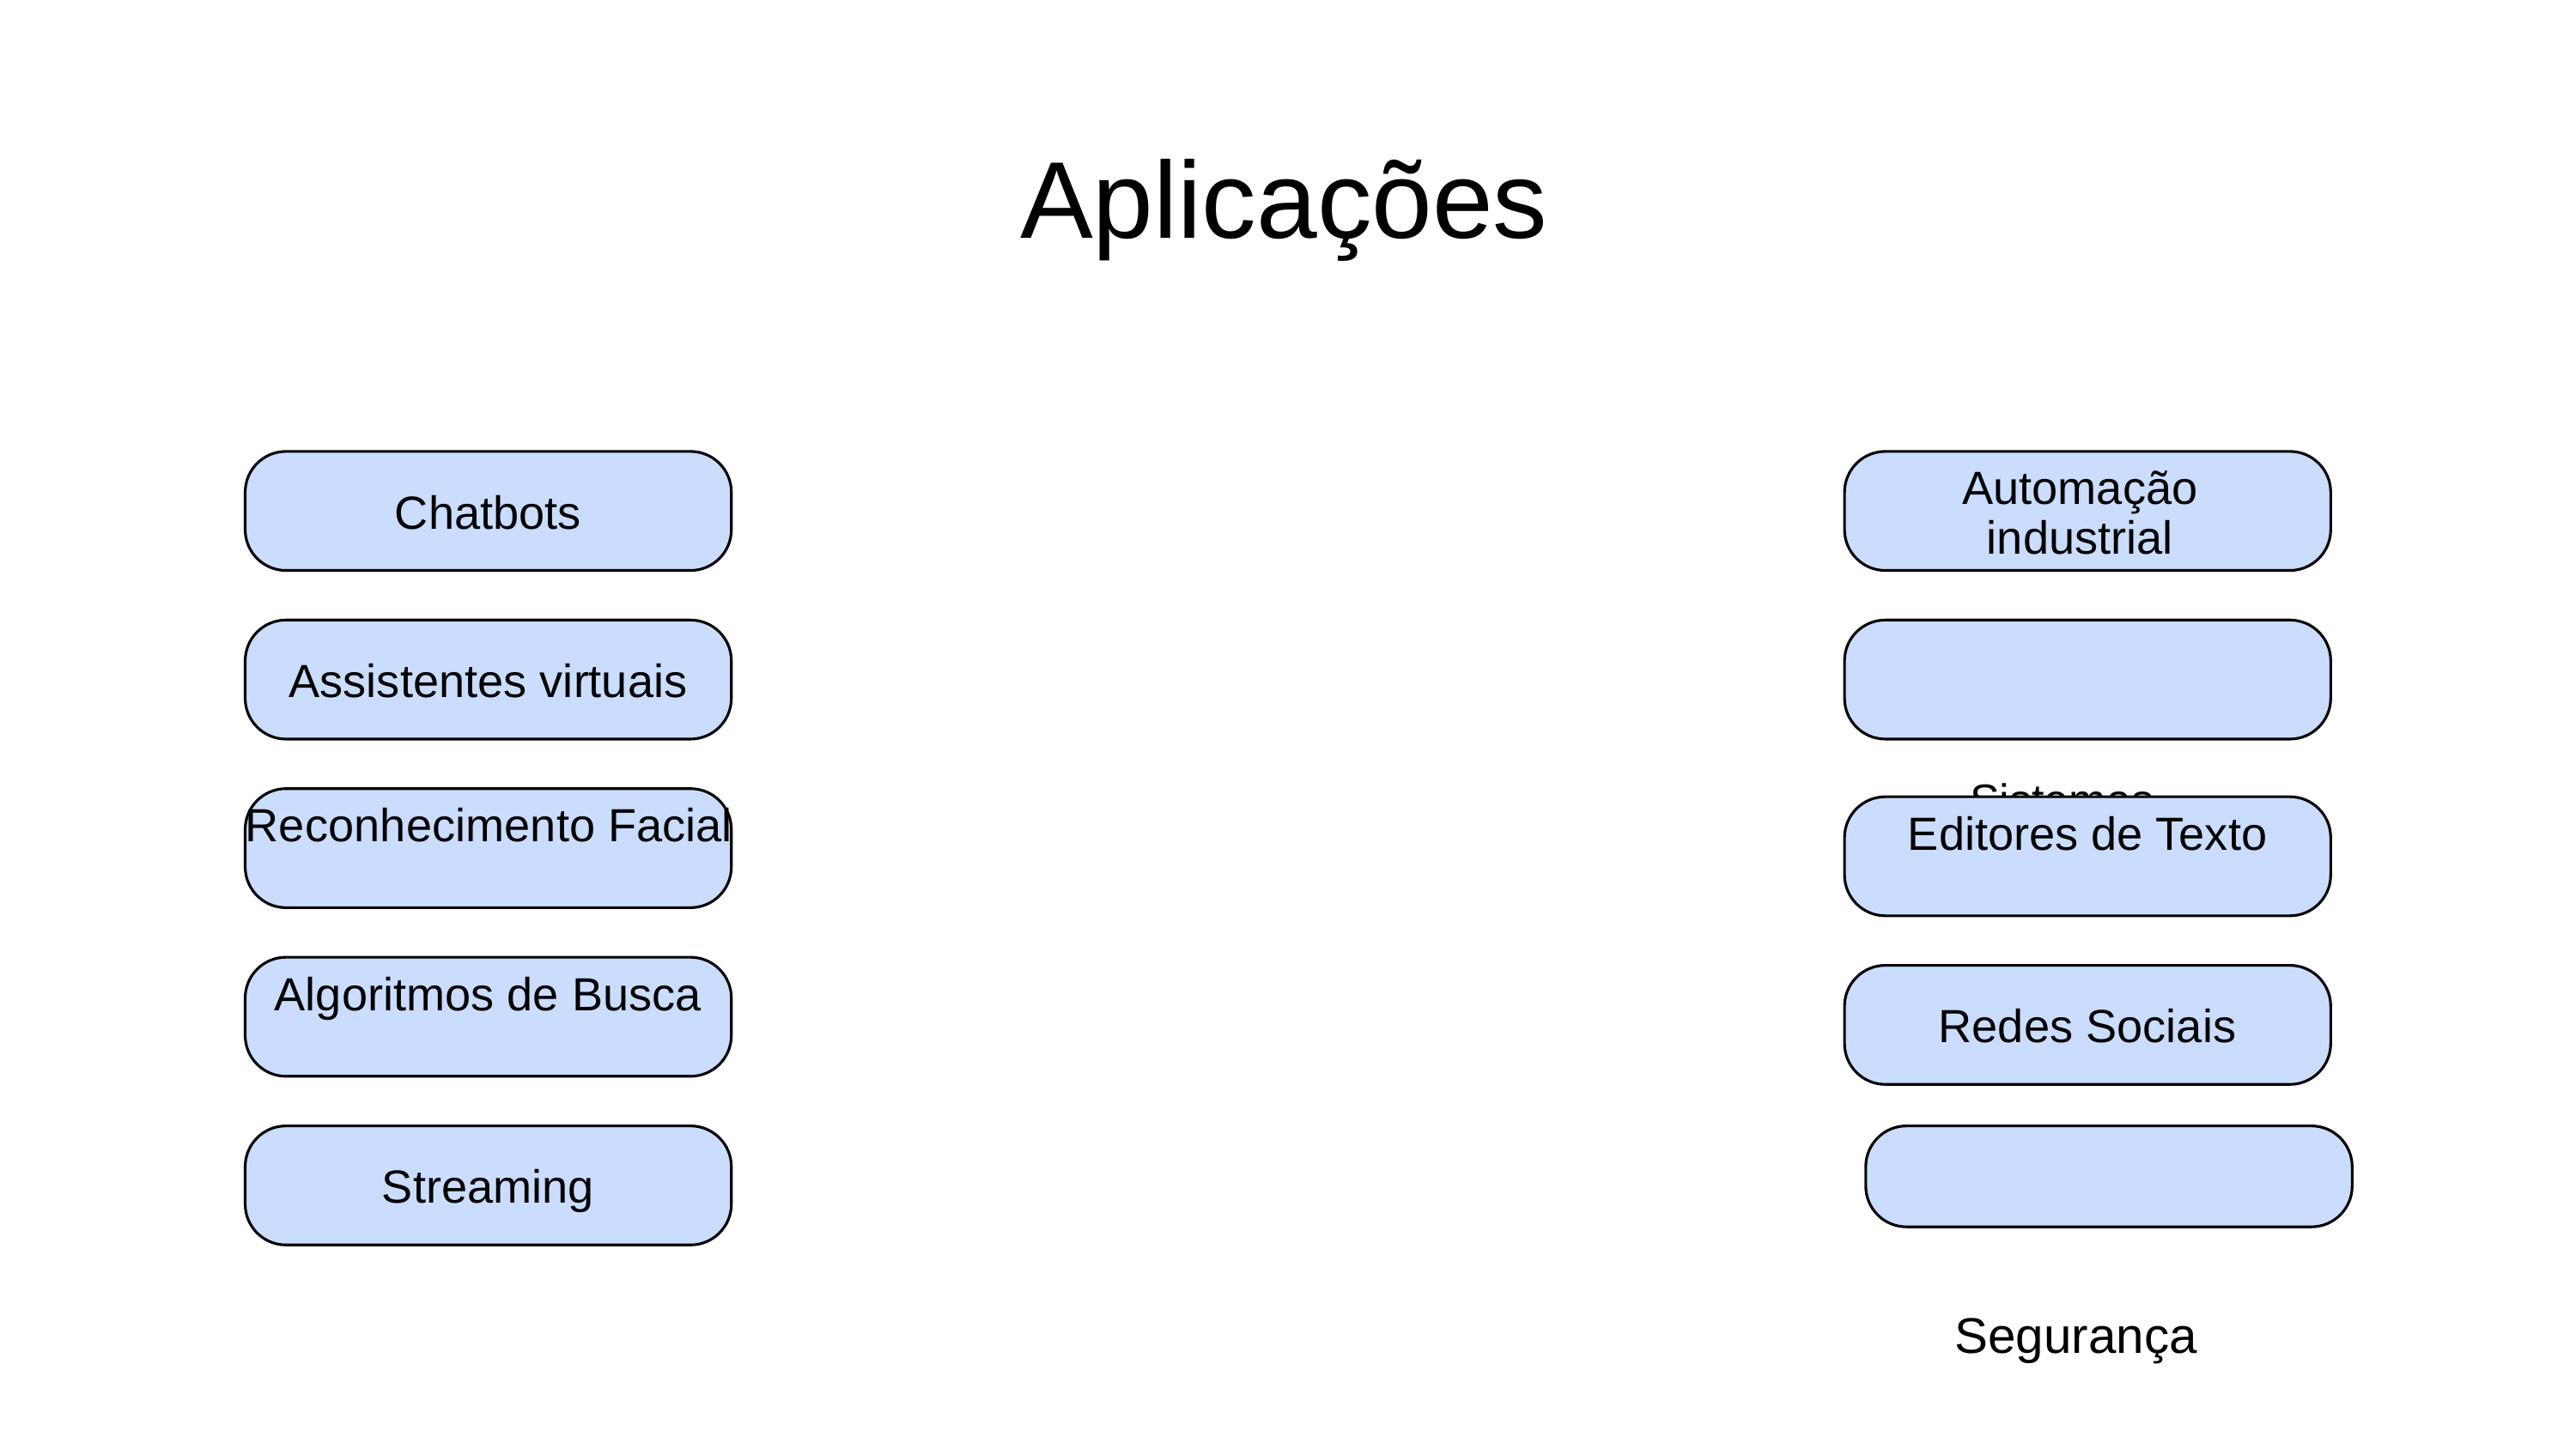

Aplicações

Automação industrial
Chatbots

Sistemas Financeiros
Assistentes virtuais

Reconhecimento Facial
Editores de Texto

Algoritmos de Busca
Redes Sociais

Segurança
Streaming